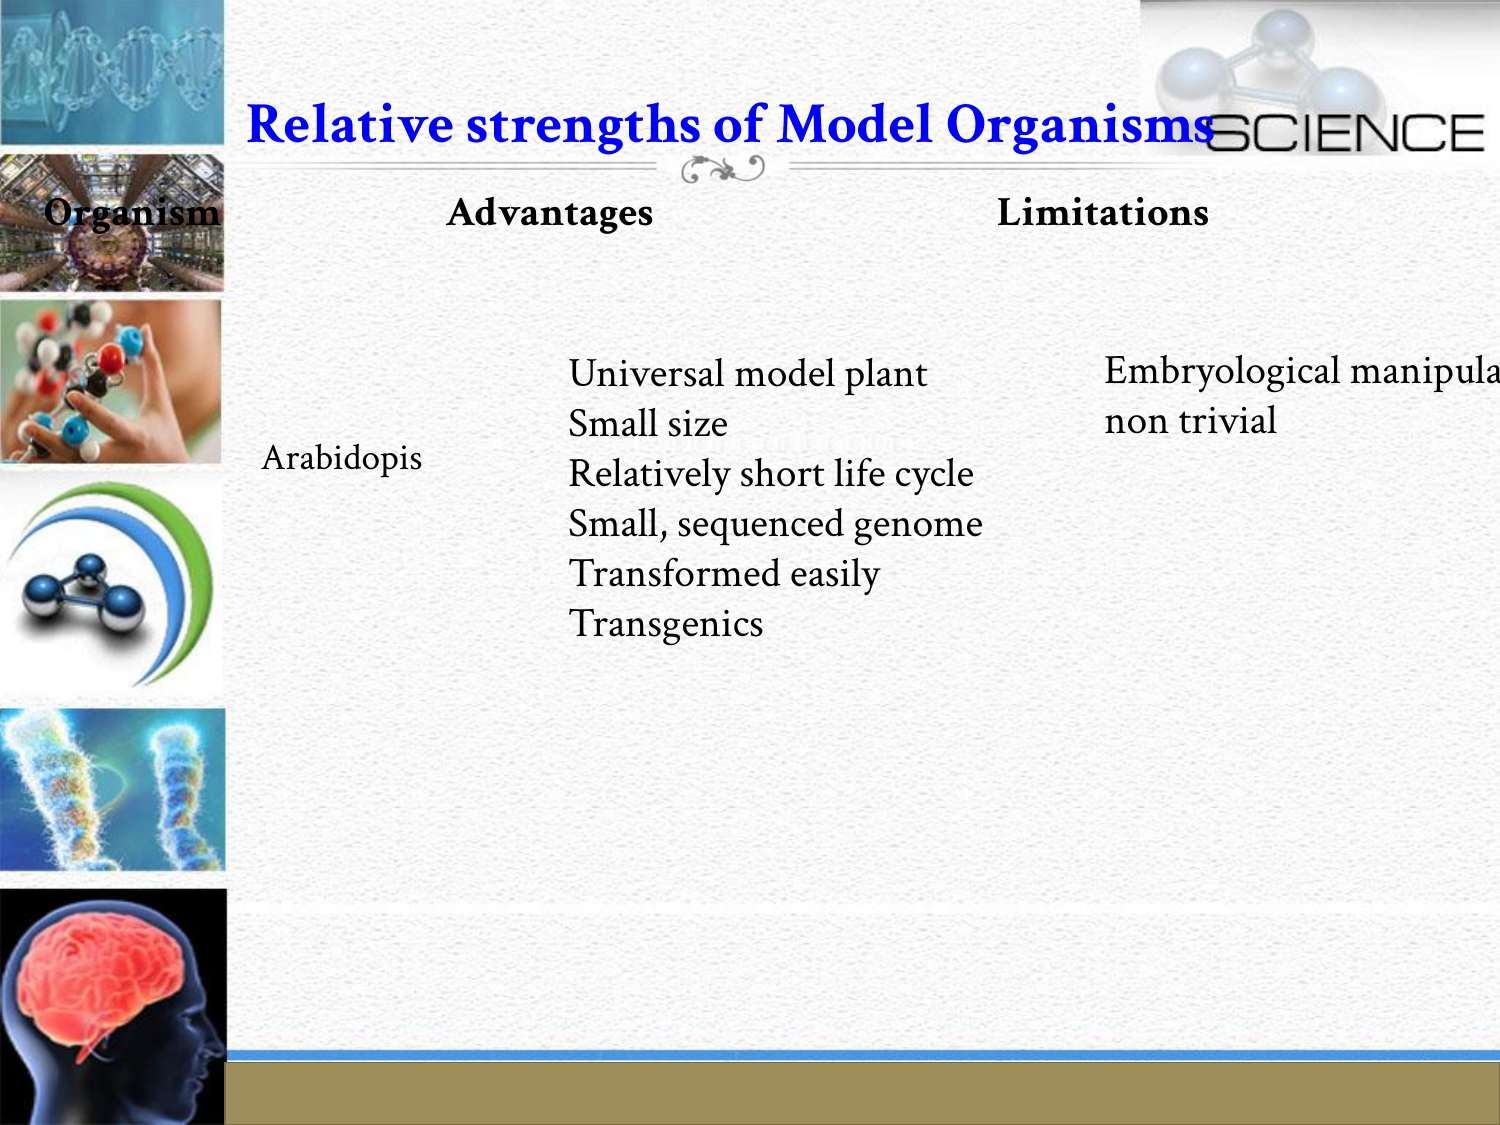

Relative strengths of Model Organisms
Organism	            Advantages	                        Limitations
Embryological manipulations
non trivial
Universal model plant
Small size
Relatively short life cycle
Small, sequenced genome
Transformed easily
Transgenics
Arabidopis